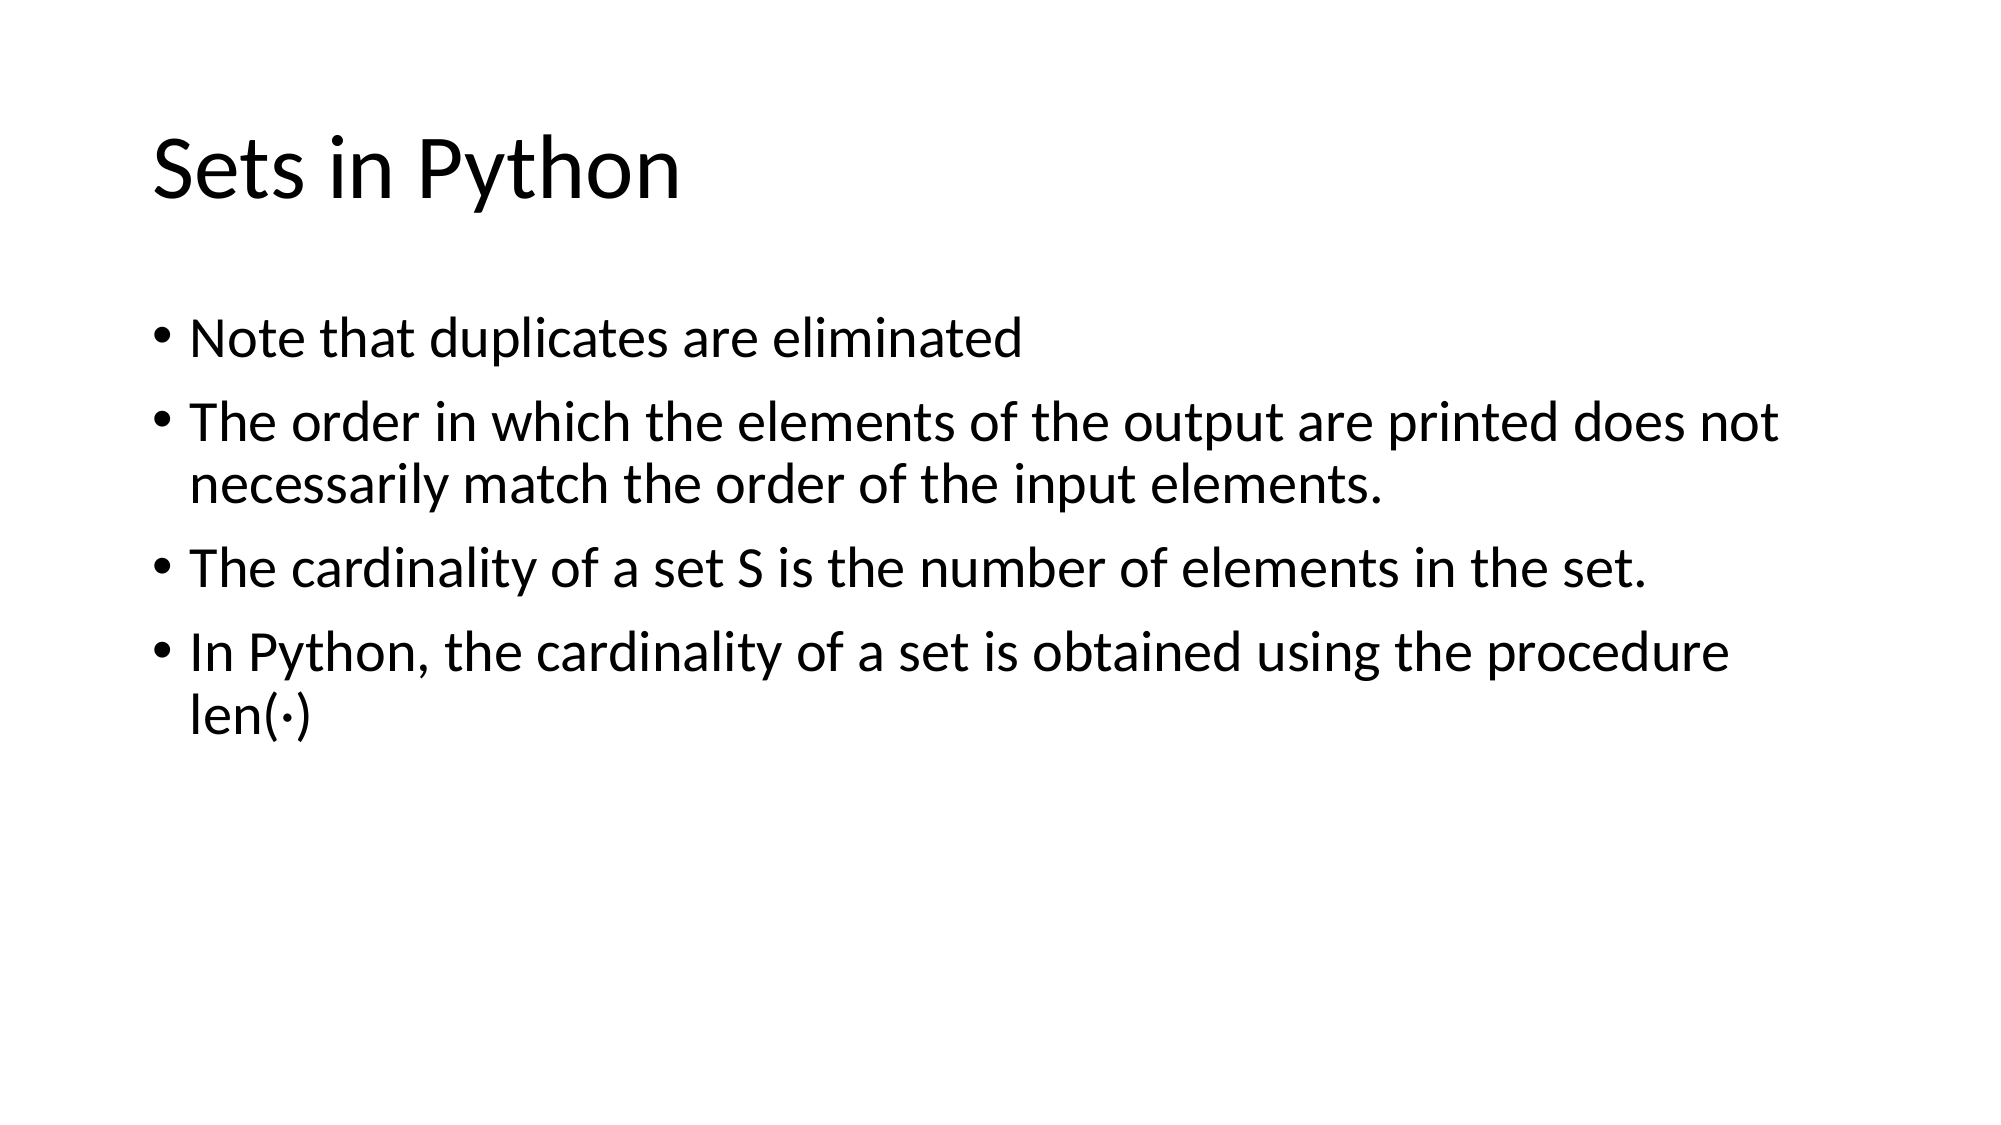

# Sets in Python
Note that duplicates are eliminated
The order in which the elements of the output are printed does not necessarily match the order of the input elements.
The cardinality of a set S is the number of elements in the set.
In Python, the cardinality of a set is obtained using the procedure len(·)